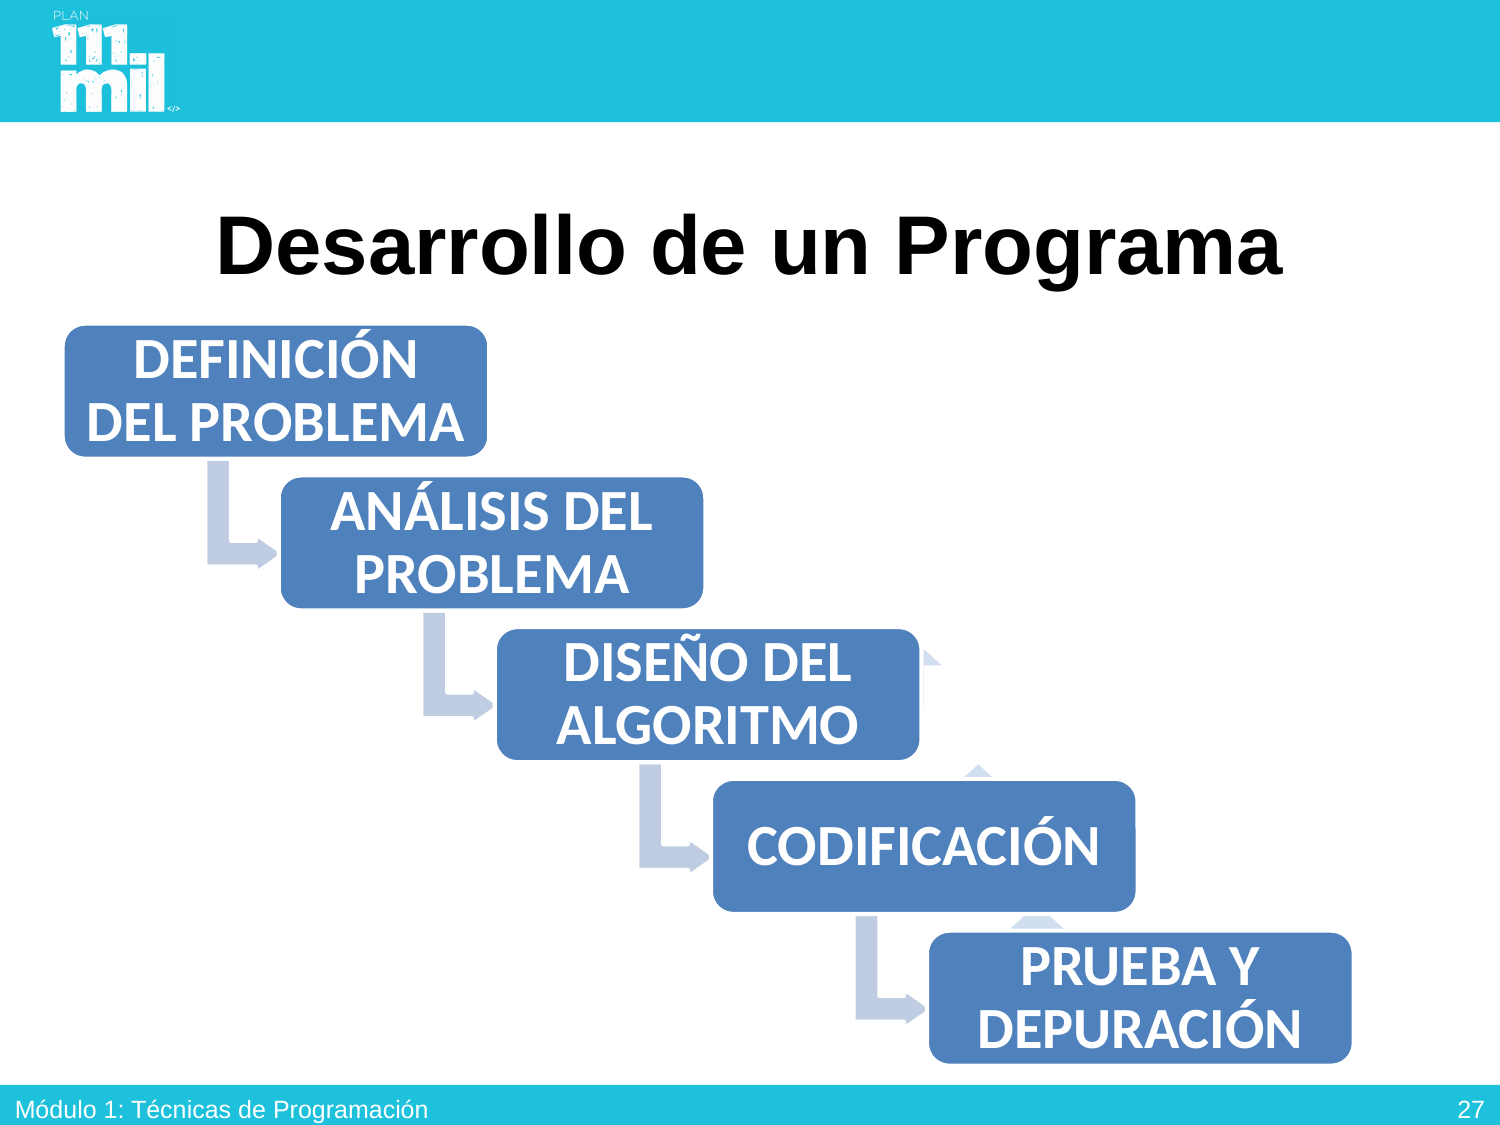

# Desarrollo de un Programa

DEFINICIÓN DEL PROBLEMA

ANÁLISIS DEL PROBLEMA

DISEÑO DEL ALGORITMO

CODIFICACIÓN

PRUEBA Y DEPURACIÓN

27
Módulo 1: Técnicas de Programación